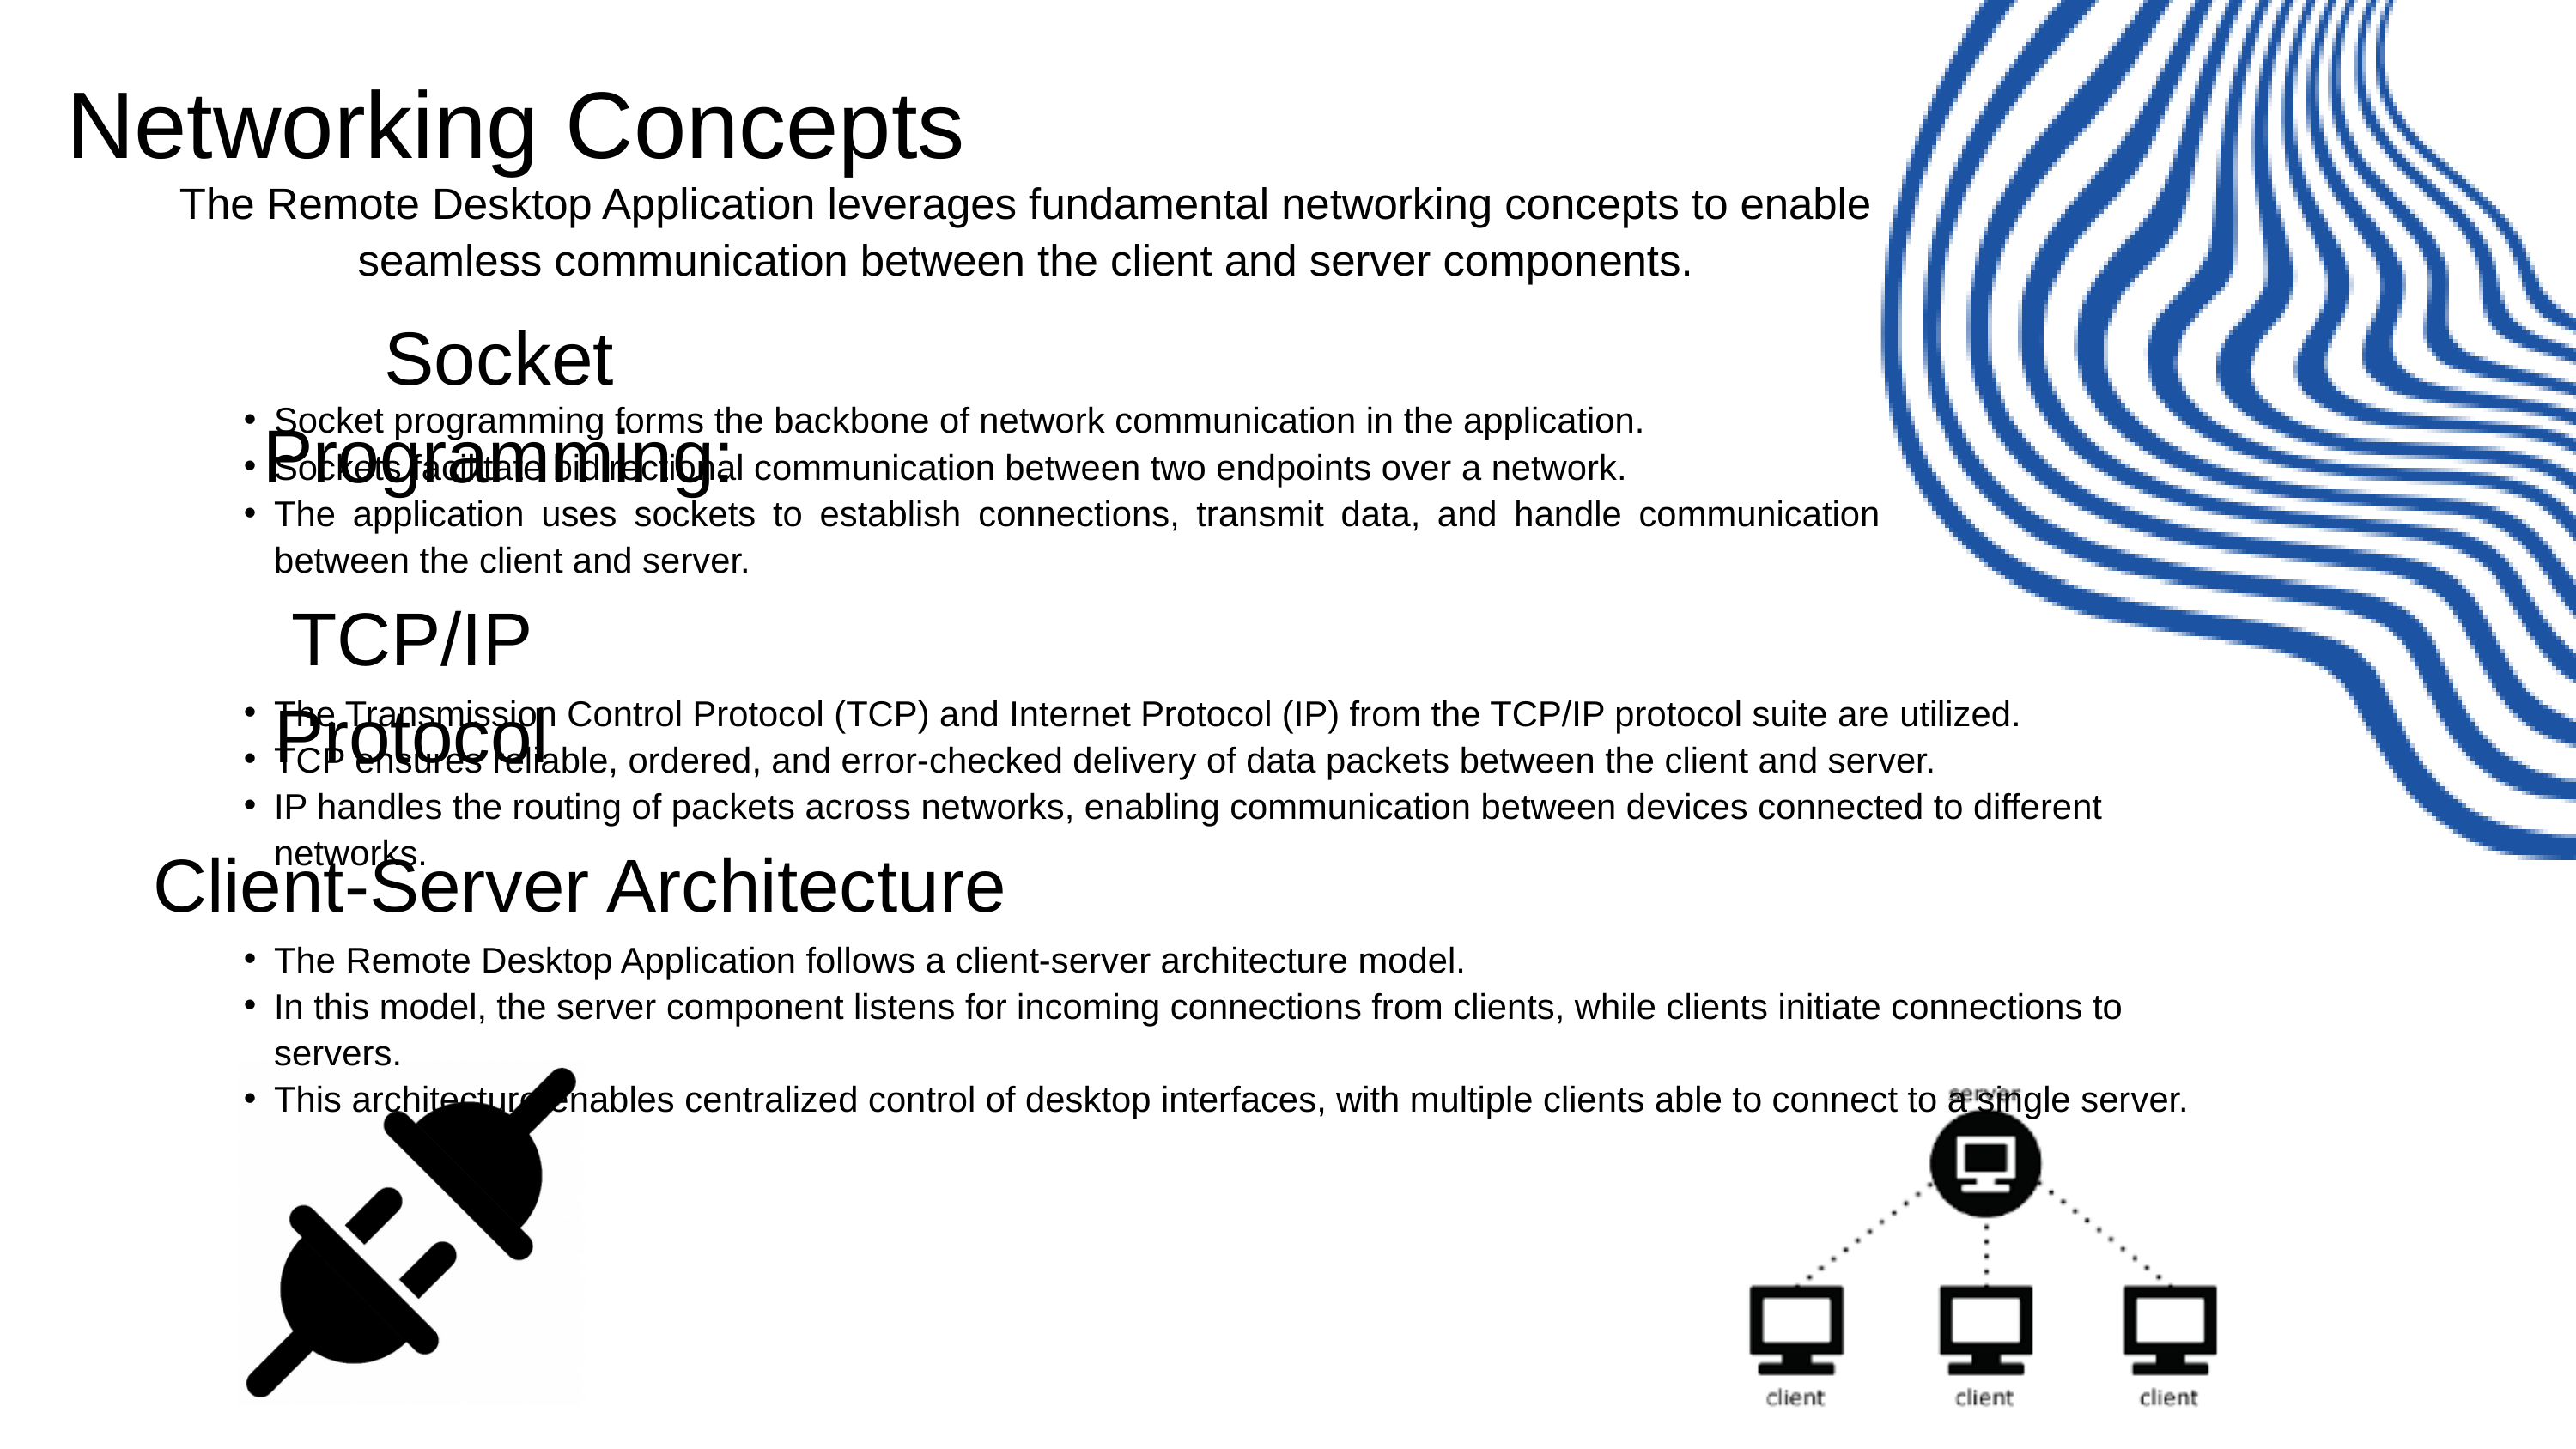

Networking Concepts
The Remote Desktop Application leverages fundamental networking concepts to enable seamless communication between the client and server components.
Socket Programming:
Socket programming forms the backbone of network communication in the application.
Sockets facilitate bidirectional communication between two endpoints over a network.
The application uses sockets to establish connections, transmit data, and handle communication between the client and server.
TCP/IP Protocol
The Transmission Control Protocol (TCP) and Internet Protocol (IP) from the TCP/IP protocol suite are utilized.
TCP ensures reliable, ordered, and error-checked delivery of data packets between the client and server.
IP handles the routing of packets across networks, enabling communication between devices connected to different networks.
Client-Server Architecture
The Remote Desktop Application follows a client-server architecture model.
In this model, the server component listens for incoming connections from clients, while clients initiate connections to servers.
This architecture enables centralized control of desktop interfaces, with multiple clients able to connect to a single server.